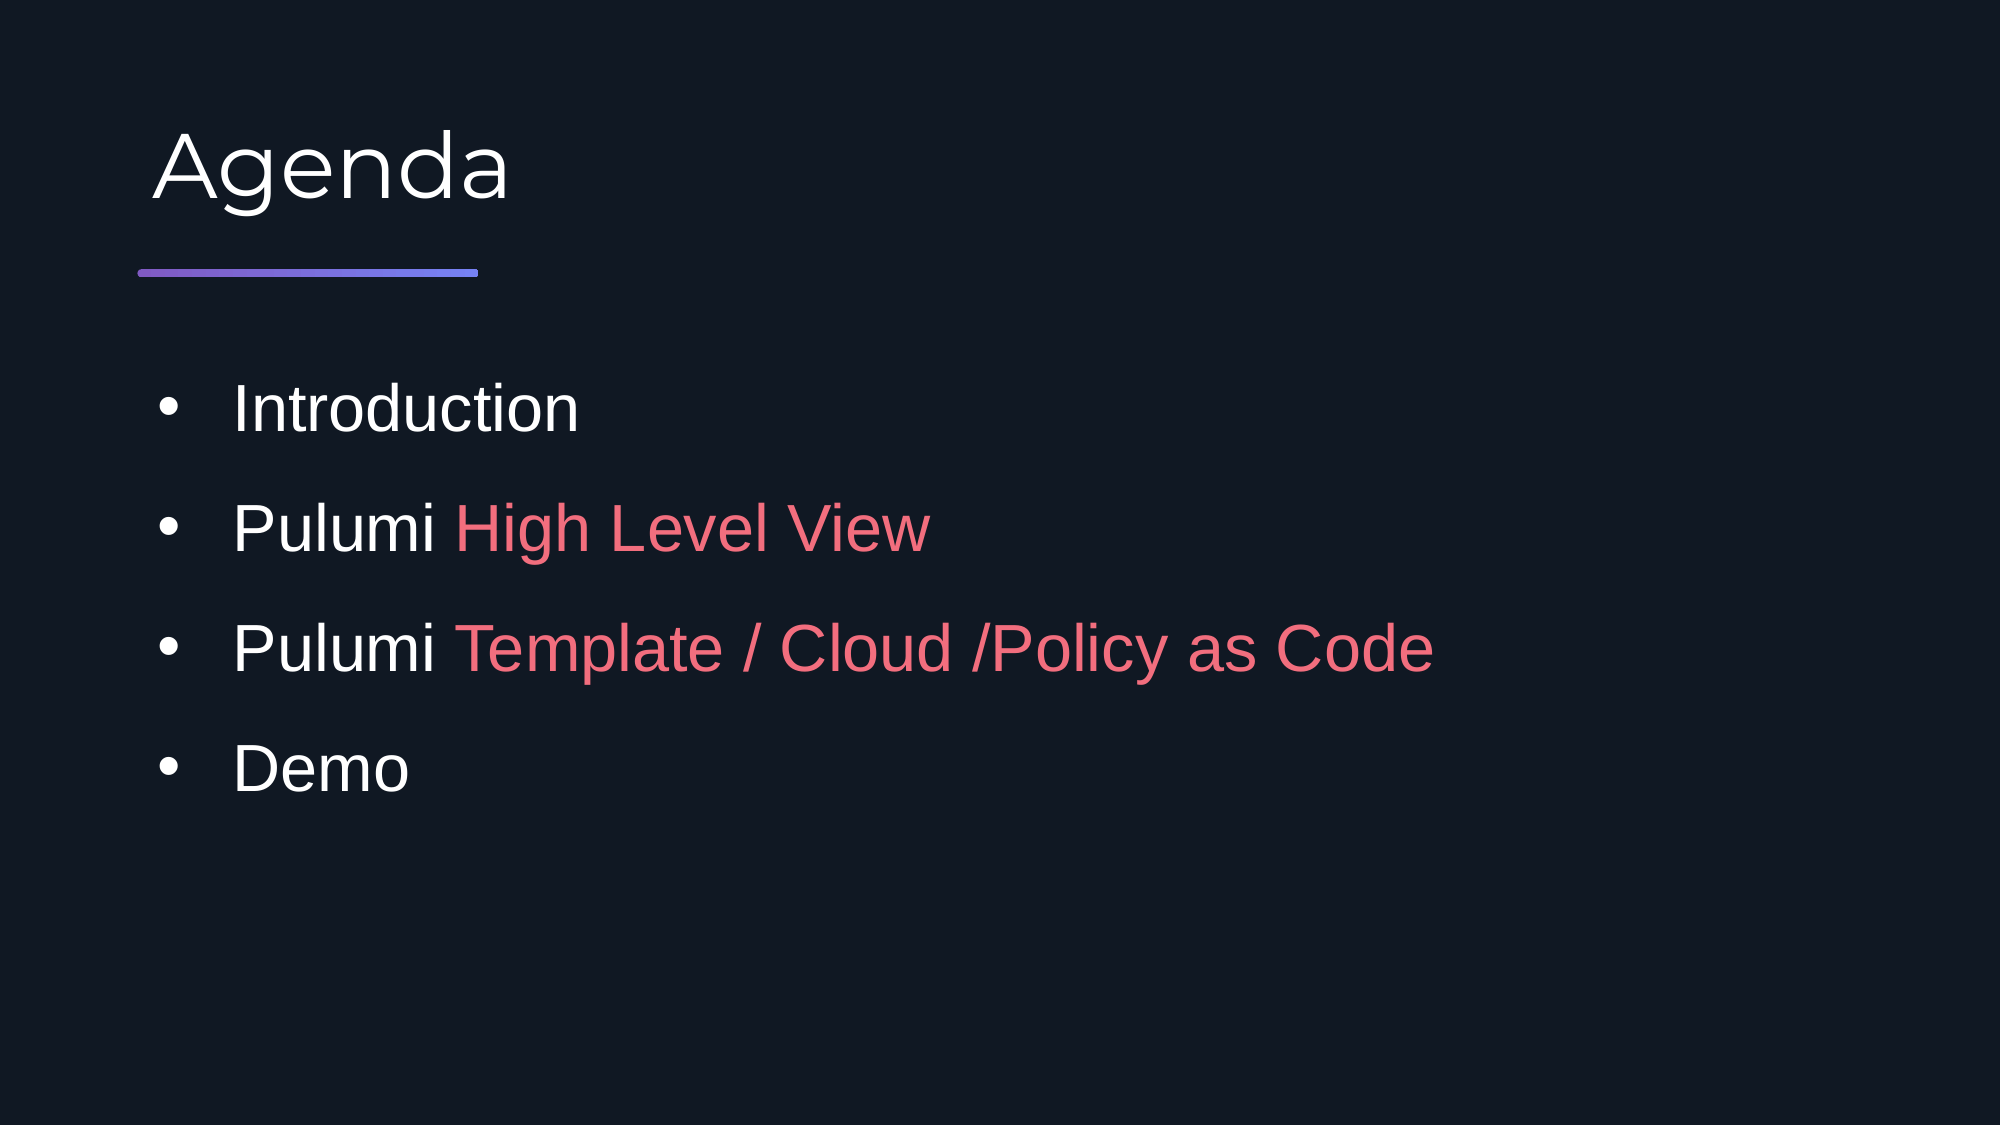

# Agenda
Introduction
Pulumi High Level View
Pulumi Template / Cloud /Policy as Code
Demo